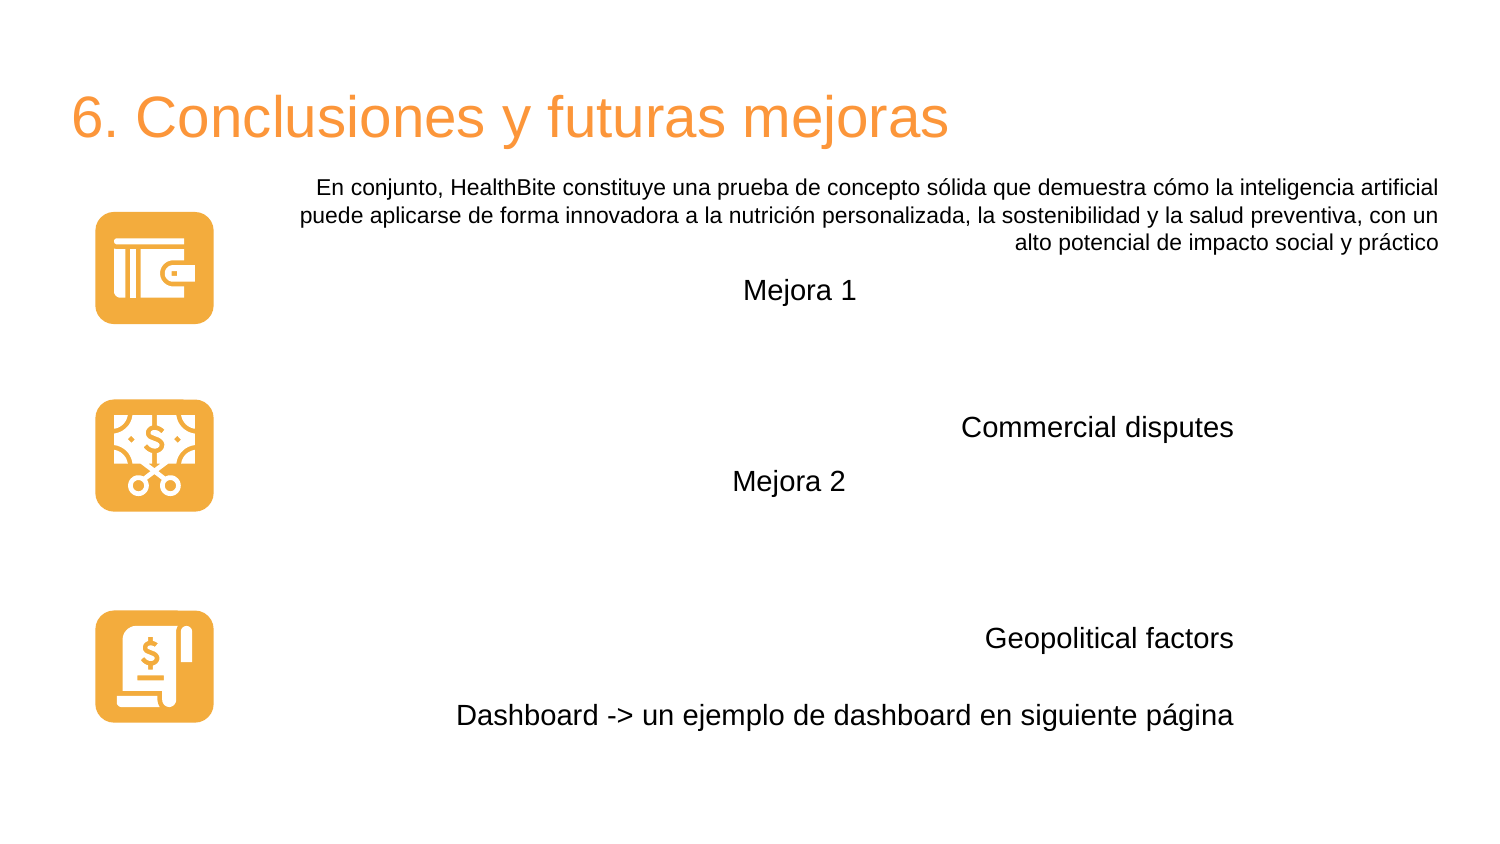

6. Conclusiones y futuras mejoras
En conjunto, HealthBite constituye una prueba de concepto sólida que demuestra cómo la inteligencia artificial puede aplicarse de forma innovadora a la nutrición personalizada, la sostenibilidad y la salud preventiva, con un alto potencial de impacto social y práctico

Mejora 1
Commercial disputes

Mejora 2
Geopolitical factors

Dashboard -> un ejemplo de dashboard en siguiente página